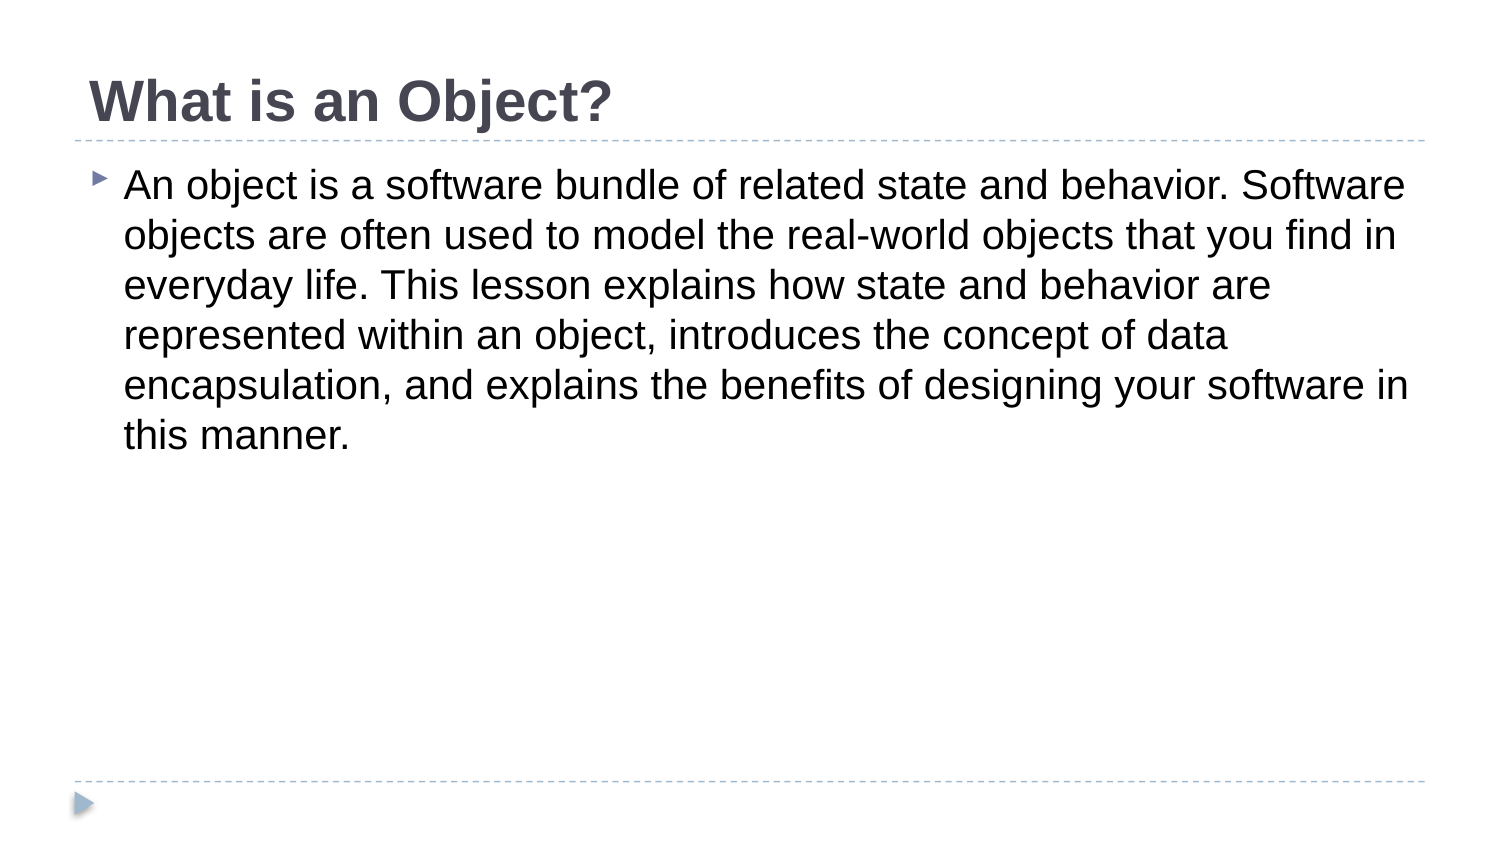

# What is an Object?
An object is a software bundle of related state and behavior. Software objects are often used to model the real-world objects that you find in everyday life. This lesson explains how state and behavior are represented within an object, introduces the concept of data encapsulation, and explains the benefits of designing your software in this manner.